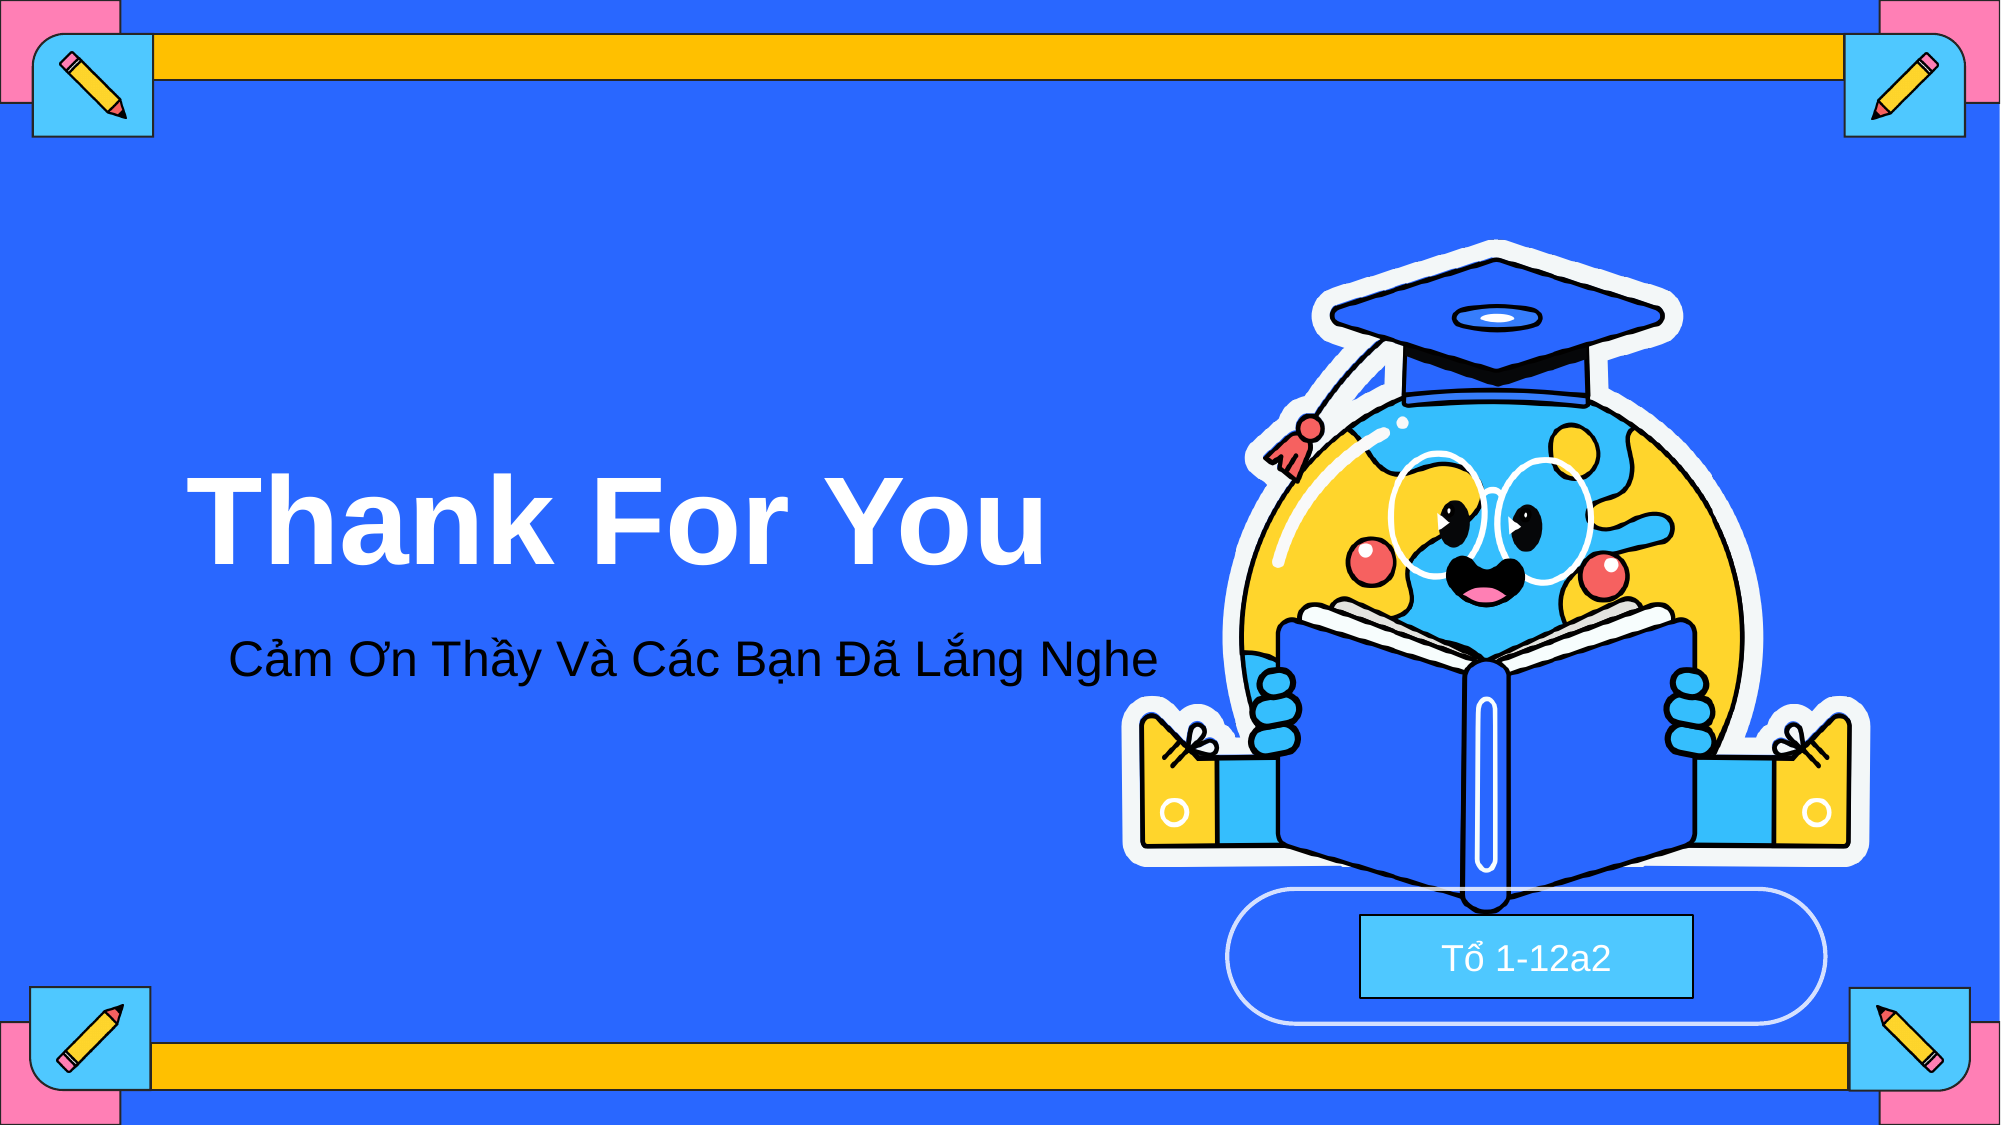

Cảm Ơn Thầy Và Các Bạn Đã Lắng Nghe
# Thank For You
Name
Tổ 1-12a2